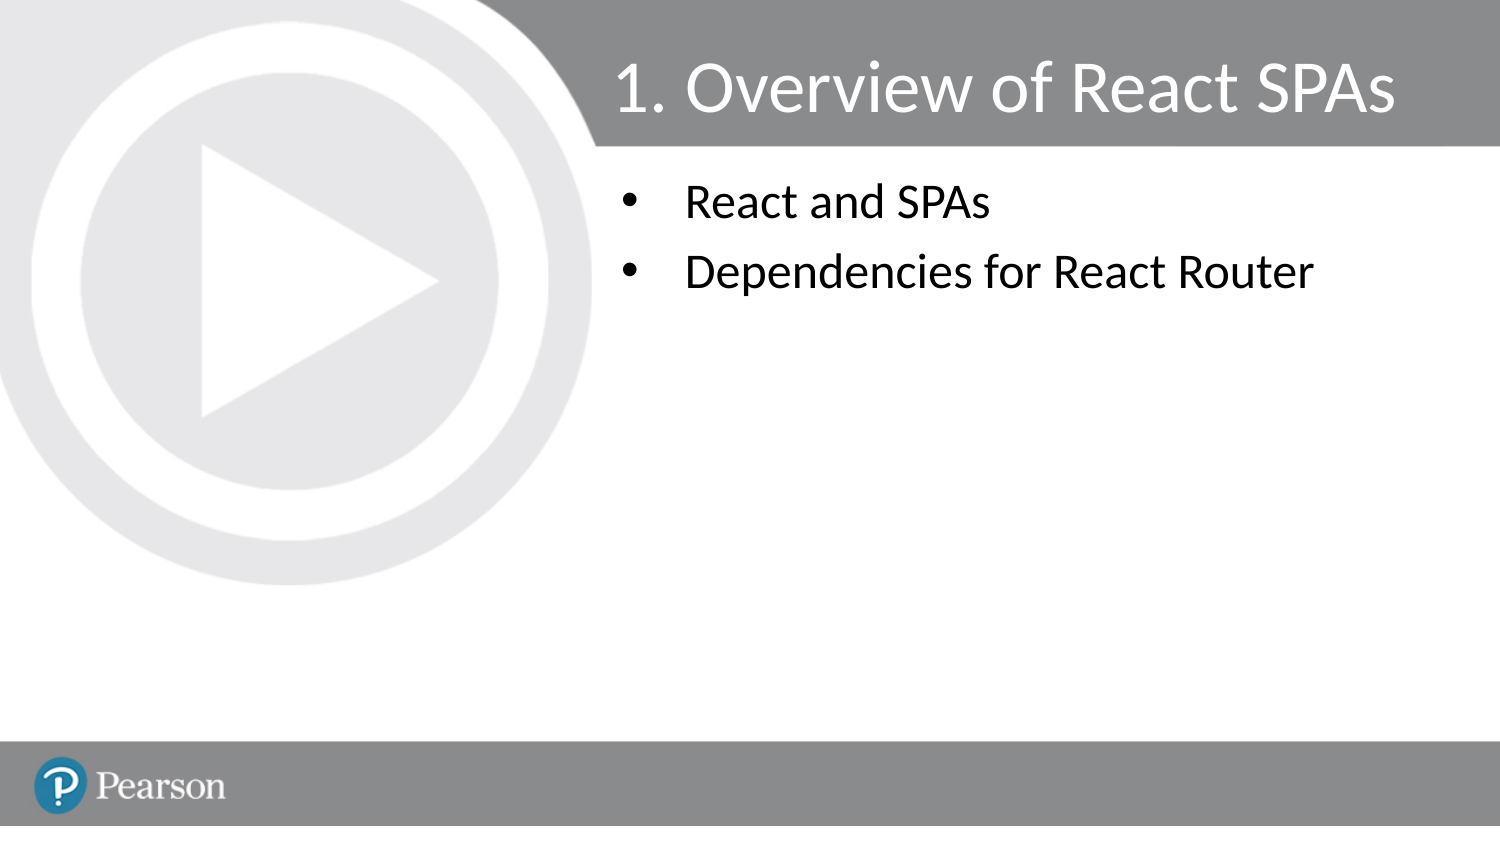

# 1. Overview of React SPAs
React and SPAs
Dependencies for React Router